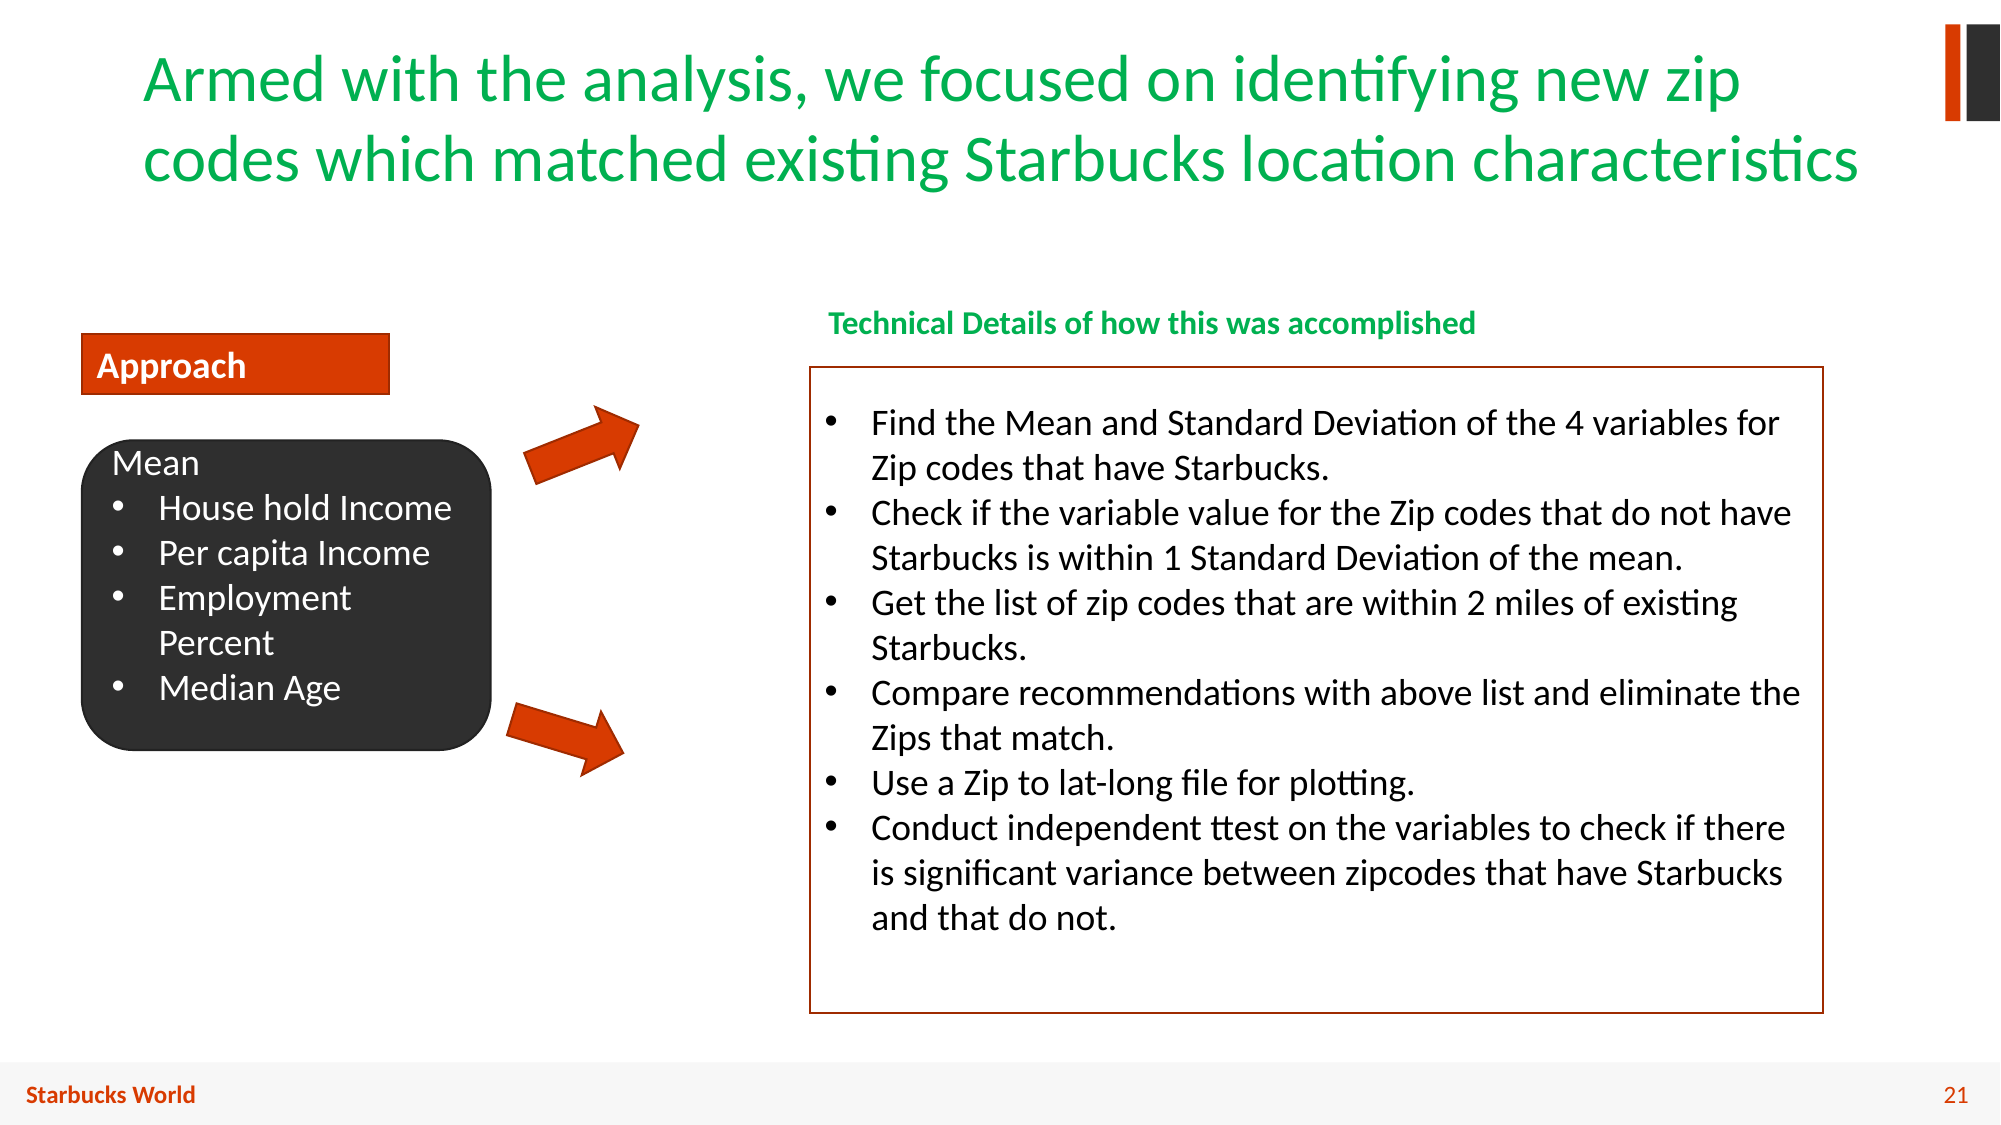

Armed with the analysis, we focused on identifying new zip codes which matched existing Starbucks location characteristics
Technical Details of how this was accomplished
Approach
Find the Mean and Standard Deviation of the 4 variables for Zip codes that have Starbucks.
Check if the variable value for the Zip codes that do not have Starbucks is within 1 Standard Deviation of the mean.
Get the list of zip codes that are within 2 miles of existing Starbucks.
Compare recommendations with above list and eliminate the Zips that match.
Use a Zip to lat-long file for plotting.
Conduct independent ttest on the variables to check if there is significant variance between zipcodes that have Starbucks and that do not.

Mean
House hold Income
Per capita Income
Employment Percent
Median Age